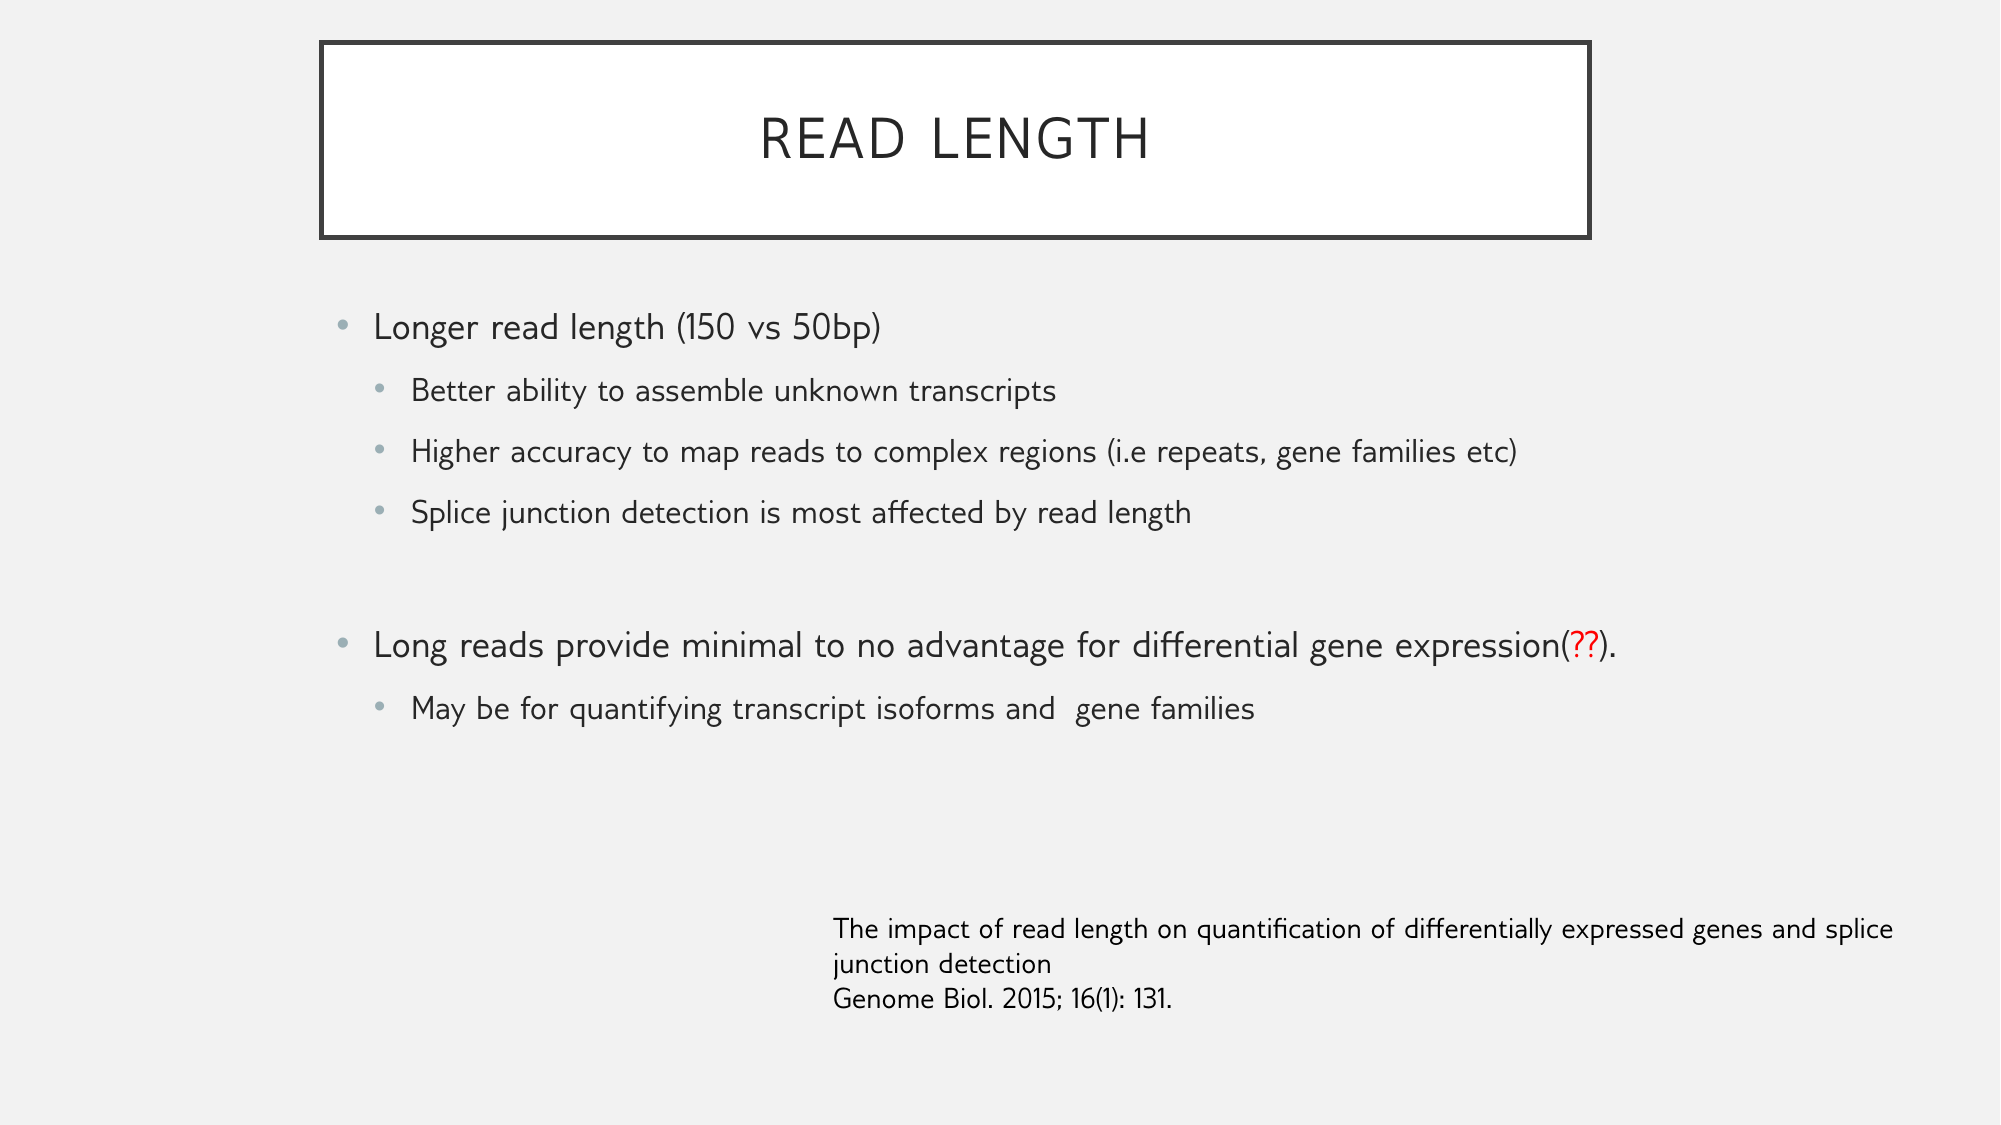

# Read Length
Longer read length (150 vs 50bp)
Better ability to assemble unknown transcripts
Higher accuracy to map reads to complex regions (i.e repeats, gene families etc)
Splice junction detection is most affected by read length

Long reads provide minimal to no advantage for differential gene expression(??).
May be for quantifying transcript isoforms and  gene families

The impact of read length on quantification of differentially expressed genes and splice junction detection
Genome Biol. 2015; 16(1): 131.